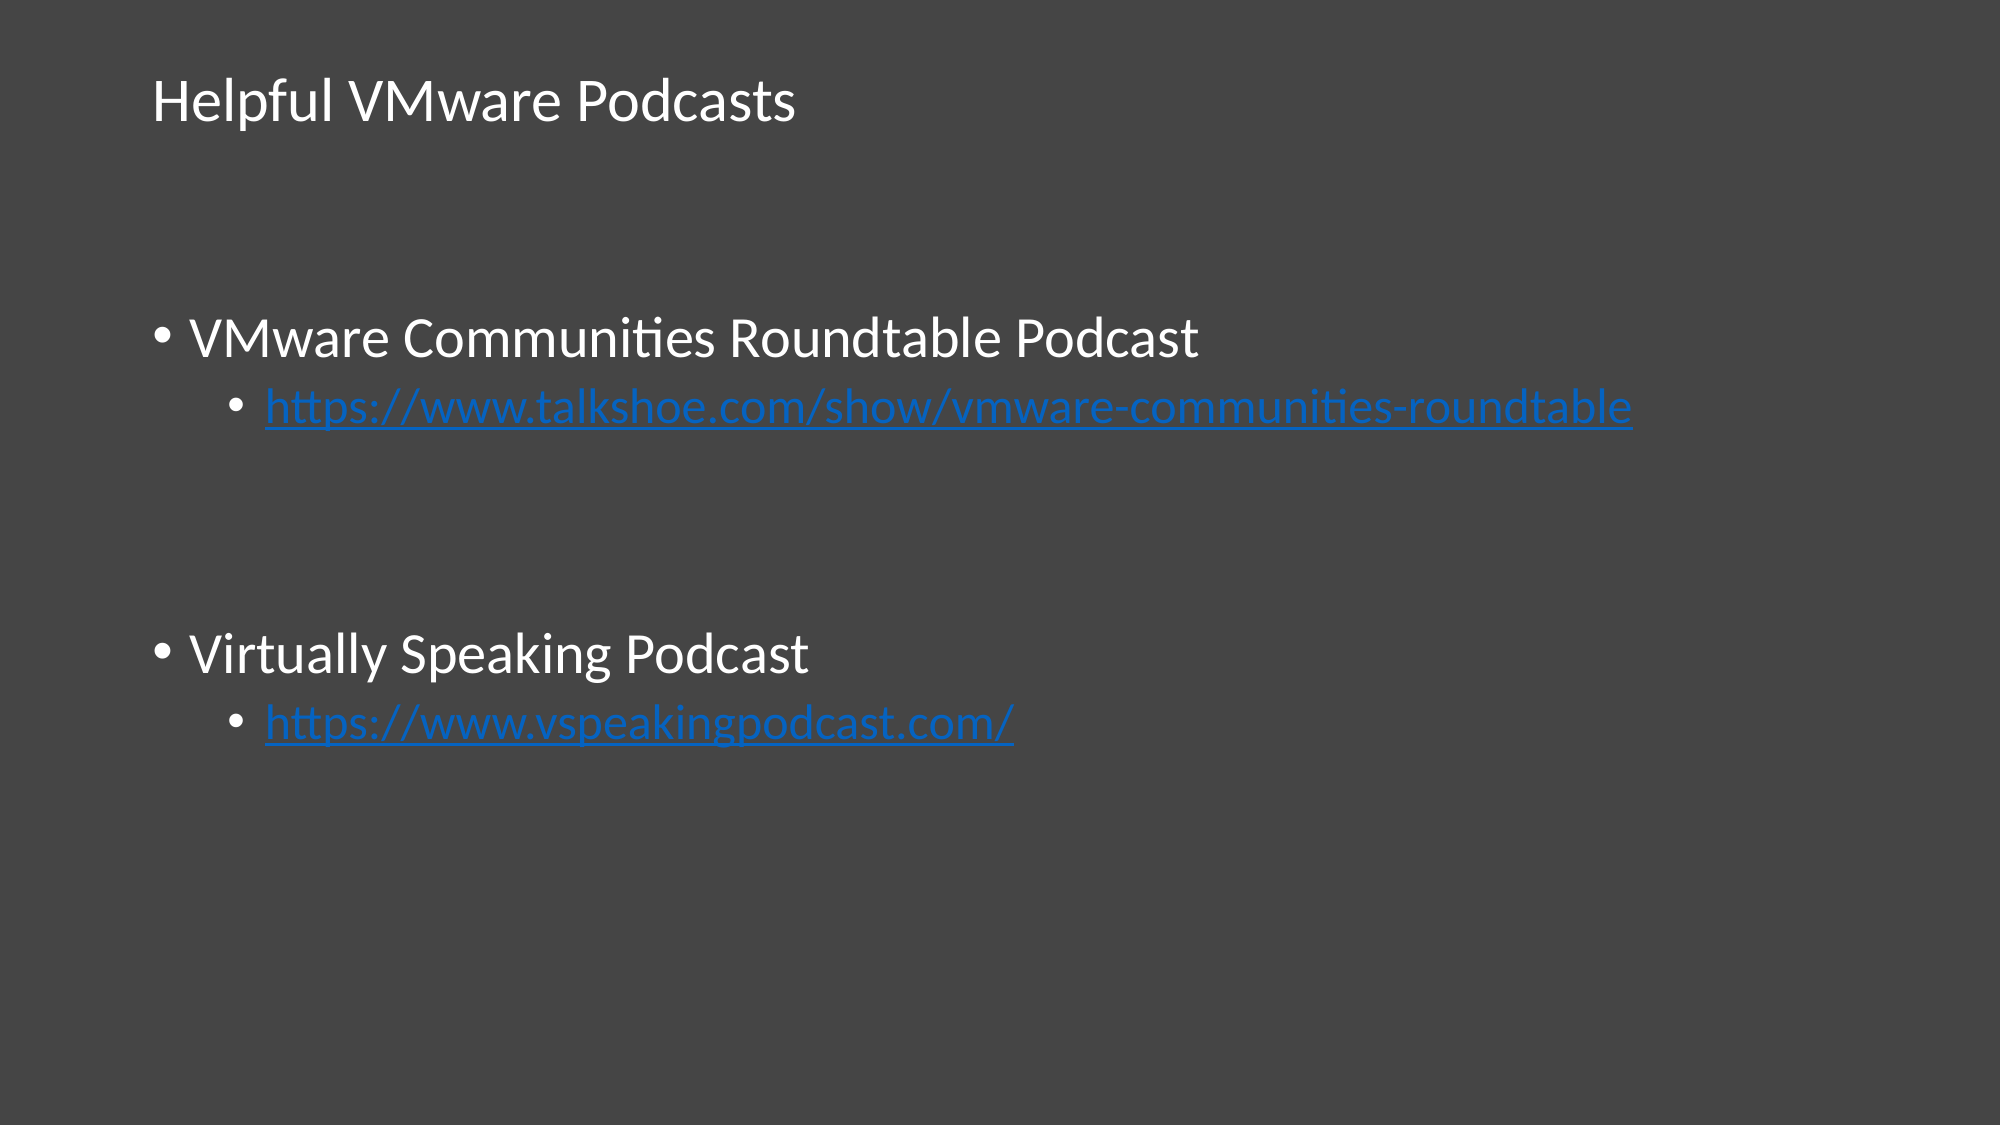

# Helpful VMware Podcasts
VMware Communities Roundtable Podcast
https://www.talkshoe.com/show/vmware-communities-roundtable

Virtually Speaking Podcast
https://www.vspeakingpodcast.com/